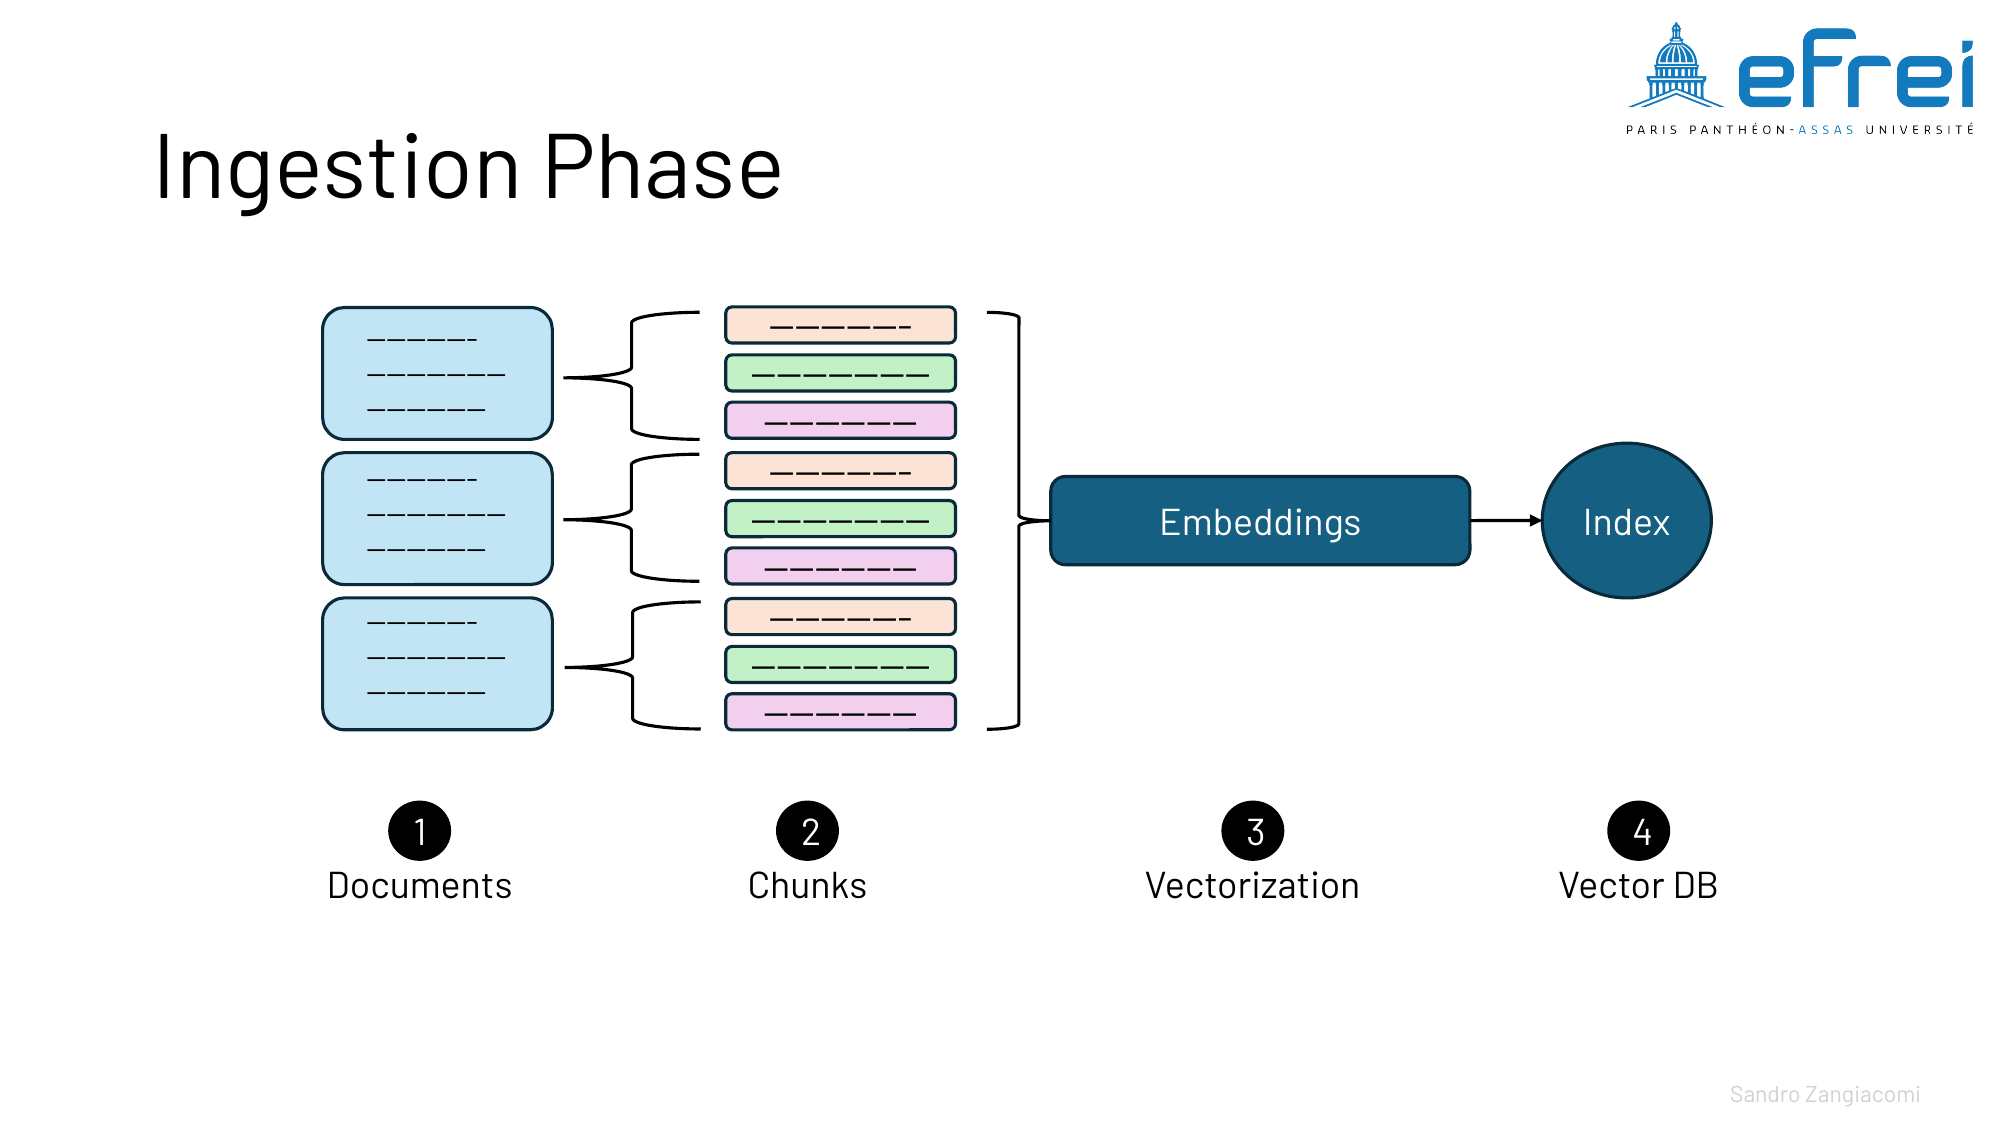

# Ingestion Phase
-----------

-----------
--------------
------------
--------------
------------
Index
-----------

-----------
--------------
------------

Embeddings
--------------
------------
-----------
--------------
------------

-----------

--------------
------------
1
Documents
2
Chunks
3
Vectorization
4
Vector DB